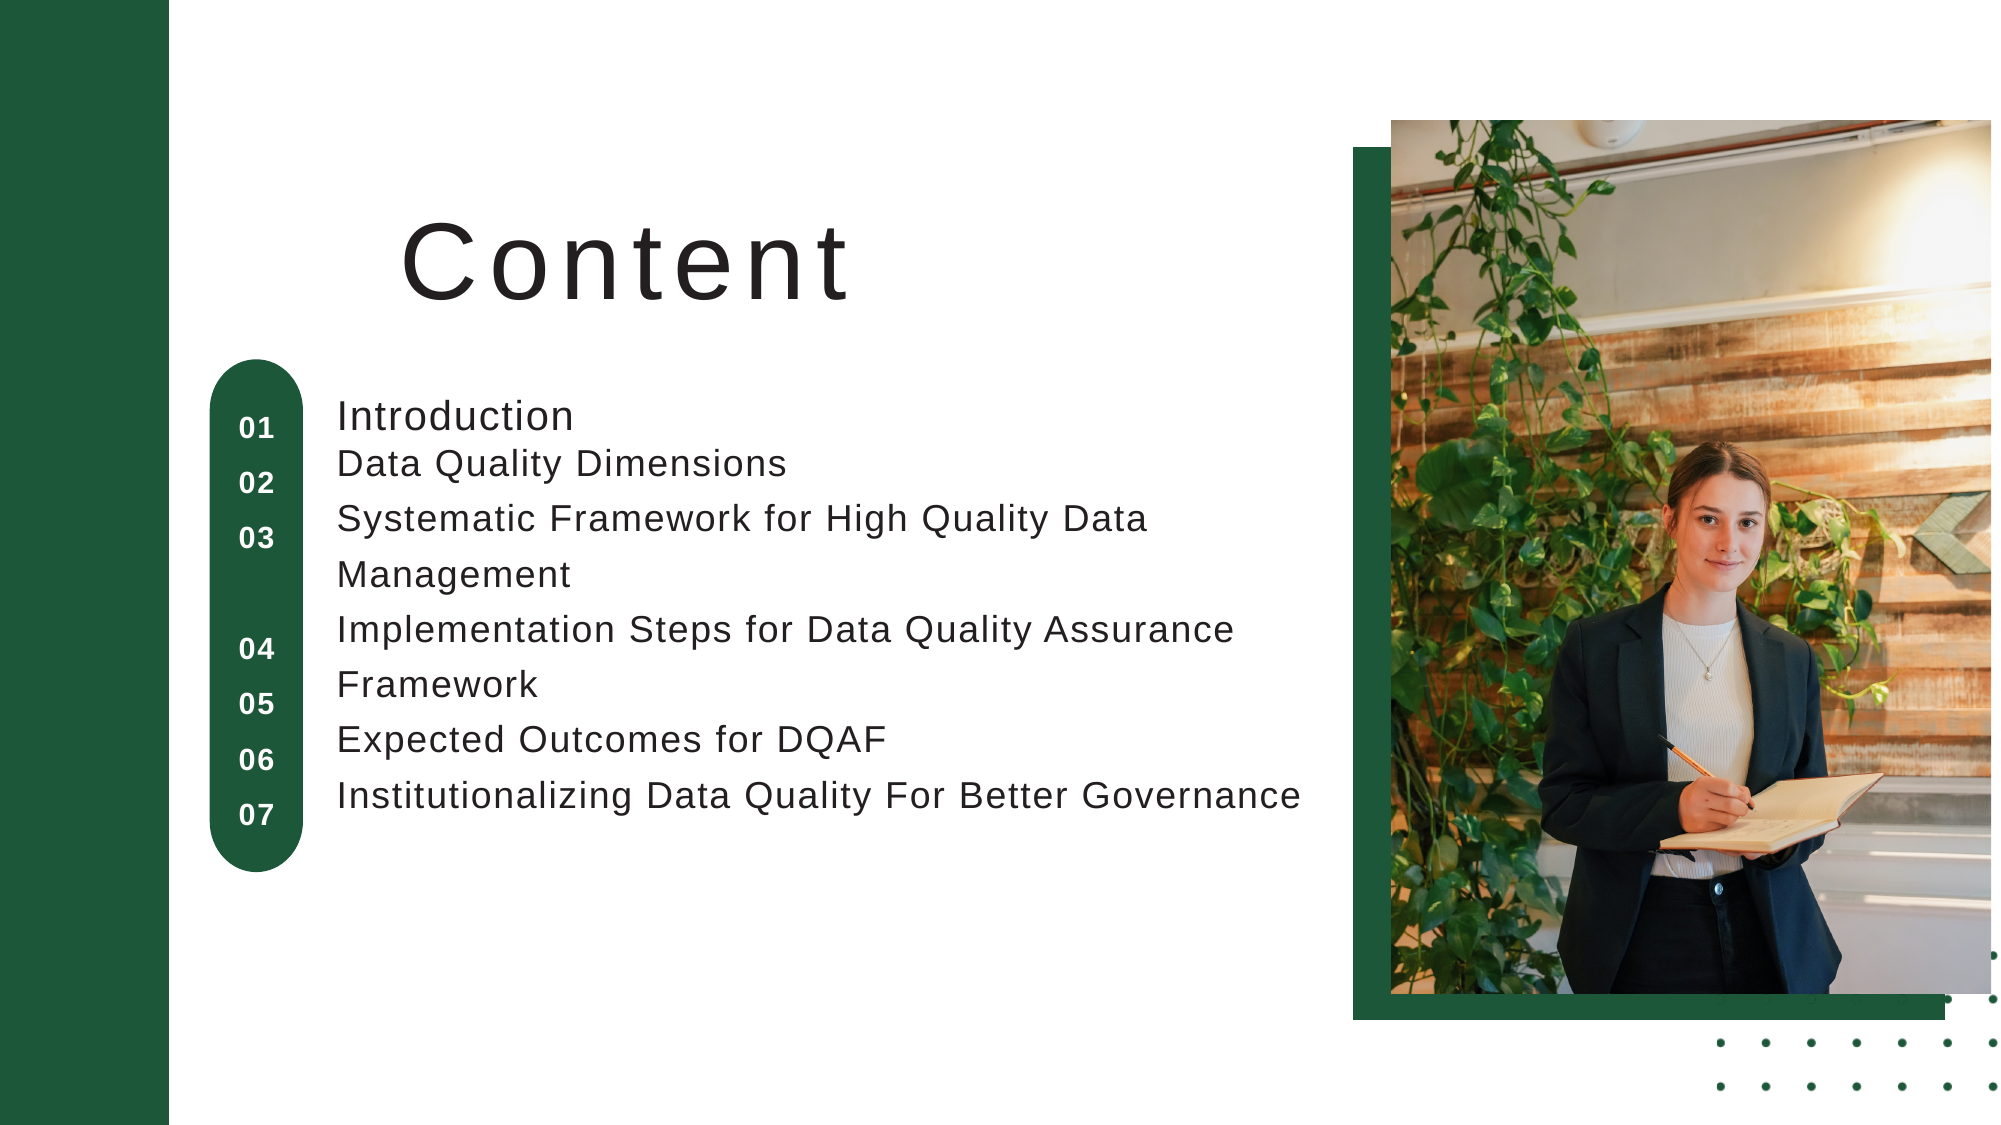

Content
01
02
03

04
05
06
07

Introduction
Data Quality Dimensions
Systematic Framework for High Quality Data Management
Implementation Steps for Data Quality Assurance Framework
Expected Outcomes for DQAF
Institutionalizing Data Quality For Better Governance